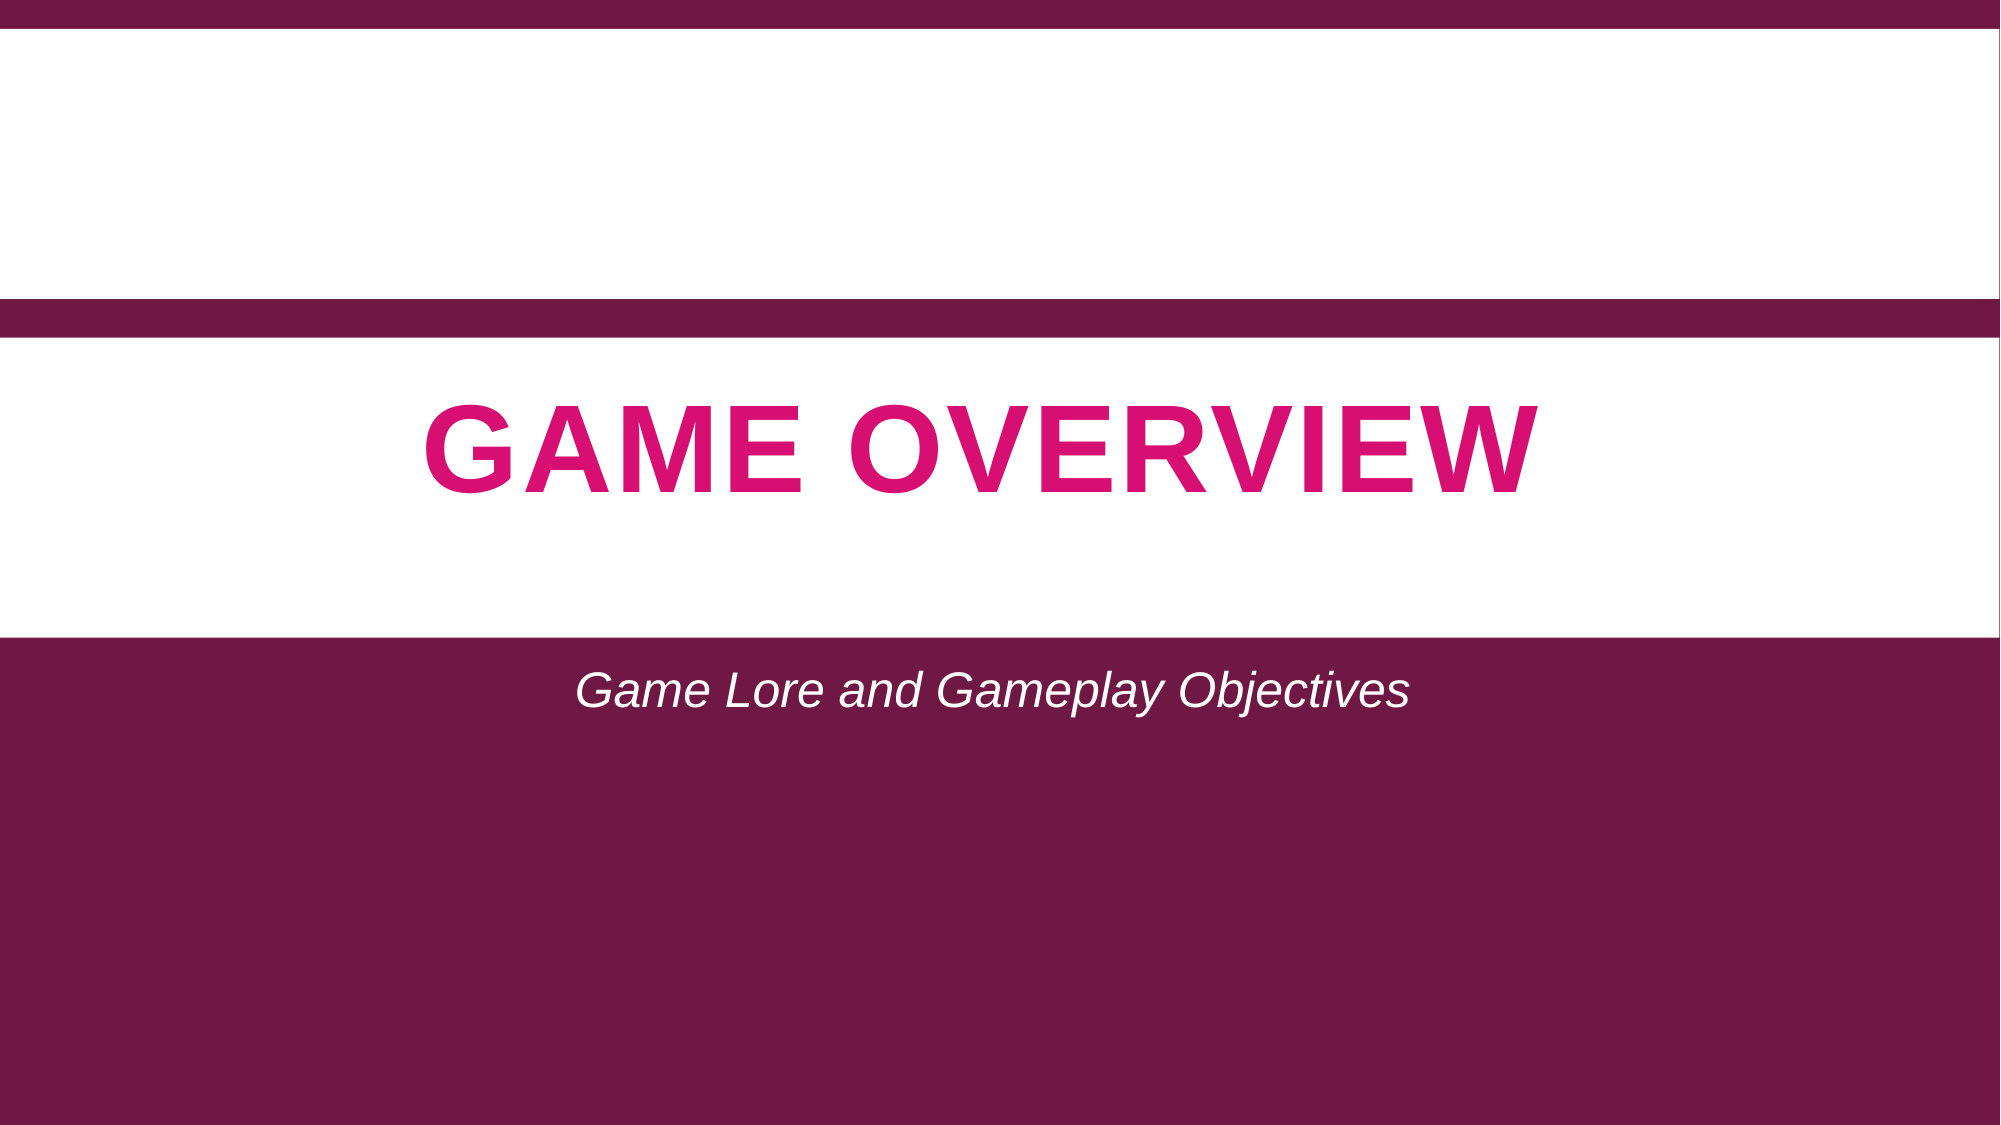

# Game Overview
Game Lore and Gameplay Objectives